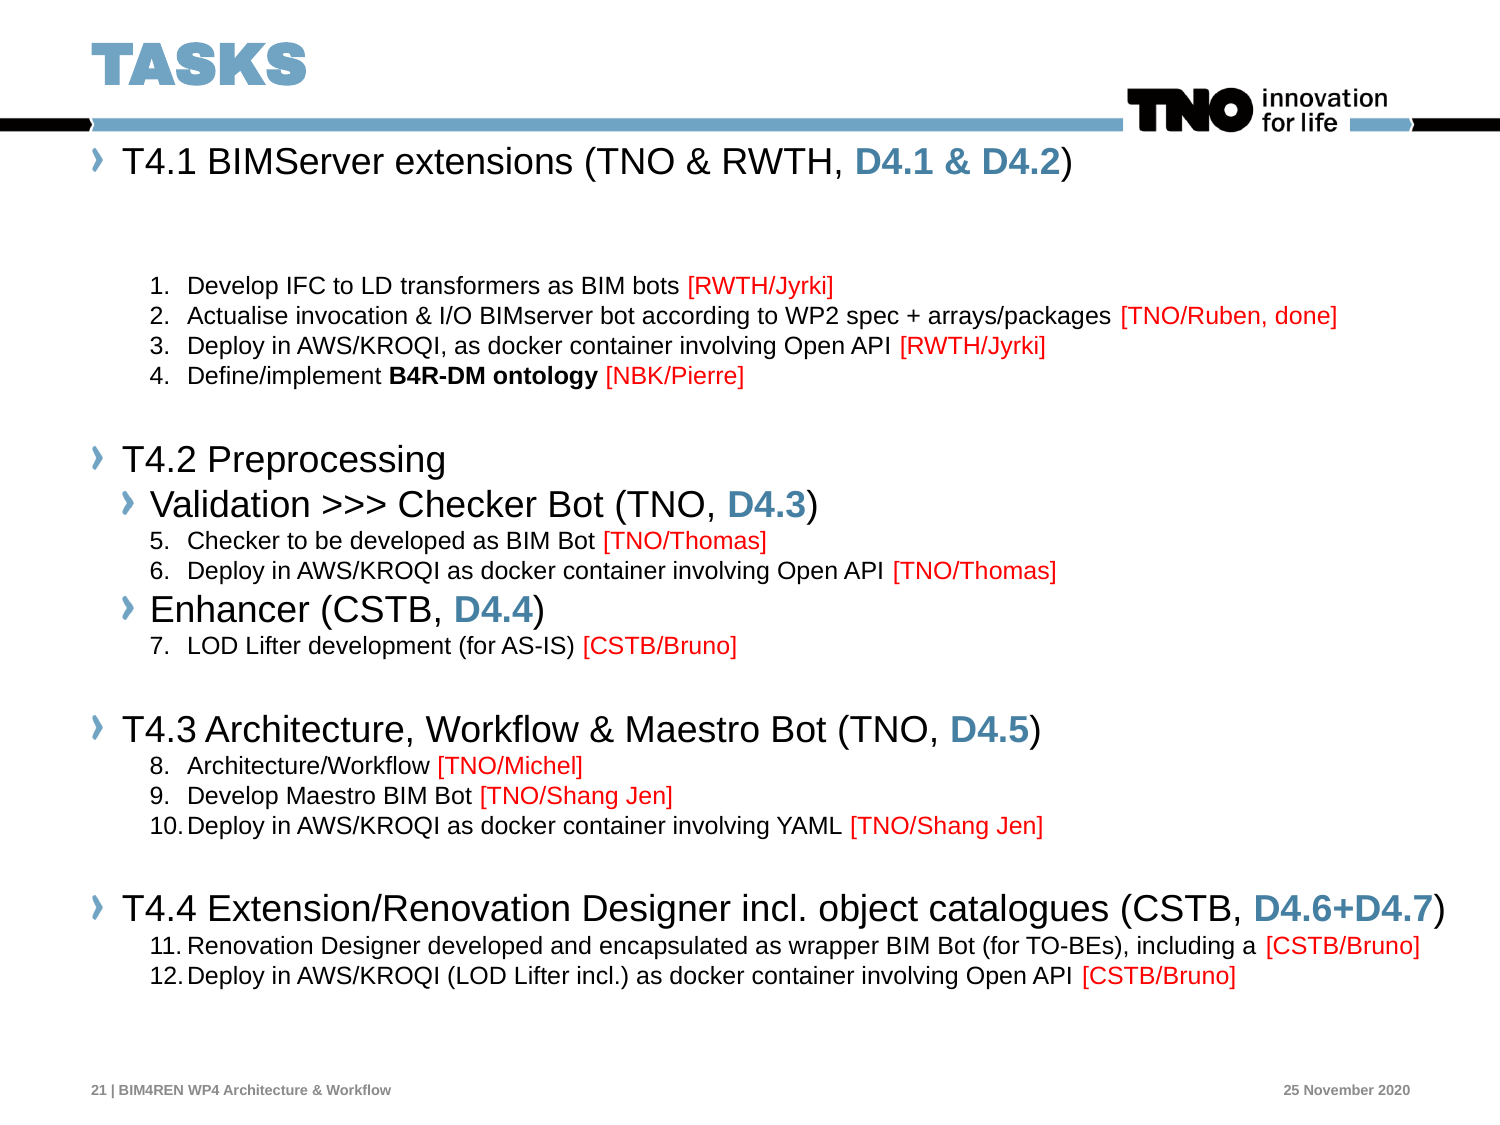

# TASKS
T4.1 BIMServer extensions (TNO & RWTH, D4.1 & D4.2)

Develop IFC to LD transformers as BIM bots [RWTH/Jyrki]
Actualise invocation & I/O BIMserver bot according to WP2 spec + arrays/packages [TNO/Ruben, done]
Deploy in AWS/KROQI, as docker container involving Open API [RWTH/Jyrki]
Define/implement B4R-DM ontology [NBK/Pierre]

T4.2 Preprocessing
Validation >>> Checker Bot (TNO, D4.3)
Checker to be developed as BIM Bot [TNO/Thomas]
Deploy in AWS/KROQI as docker container involving Open API [TNO/Thomas]
Enhancer (CSTB, D4.4)
LOD Lifter development (for AS-IS) [CSTB/Bruno]

T4.3 Architecture, Workflow & Maestro Bot (TNO, D4.5)
Architecture/Workflow [TNO/Michel]
Develop Maestro BIM Bot [TNO/Shang Jen]
Deploy in AWS/KROQI as docker container involving YAML [TNO/Shang Jen]

T4.4 Extension/Renovation Designer incl. object catalogues (CSTB, D4.6+D4.7)
Renovation Designer developed and encapsulated as wrapper BIM Bot (for TO-BEs), including a [CSTB/Bruno]
Deploy in AWS/KROQI (LOD Lifter incl.) as docker container involving Open API [CSTB/Bruno]
21 | BIM4REN WP4 Architecture & Workflow
25 November 2020